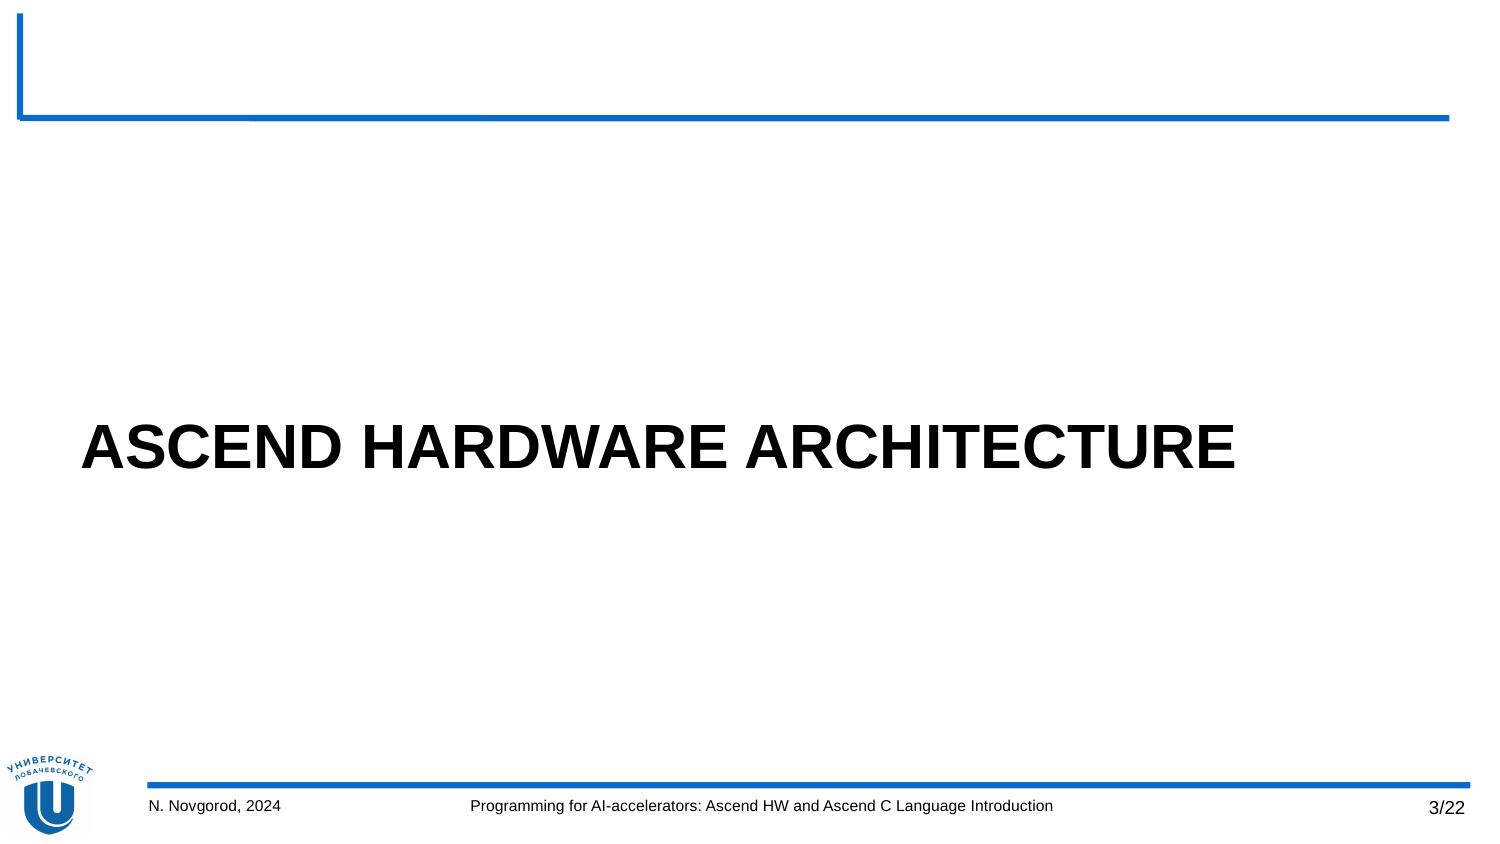

# Ascend HARDWARE ARCHITECTURE
N. Novgorod, 2024
Programming for AI-accelerators: Ascend HW and Ascend C Language Introduction
3/22